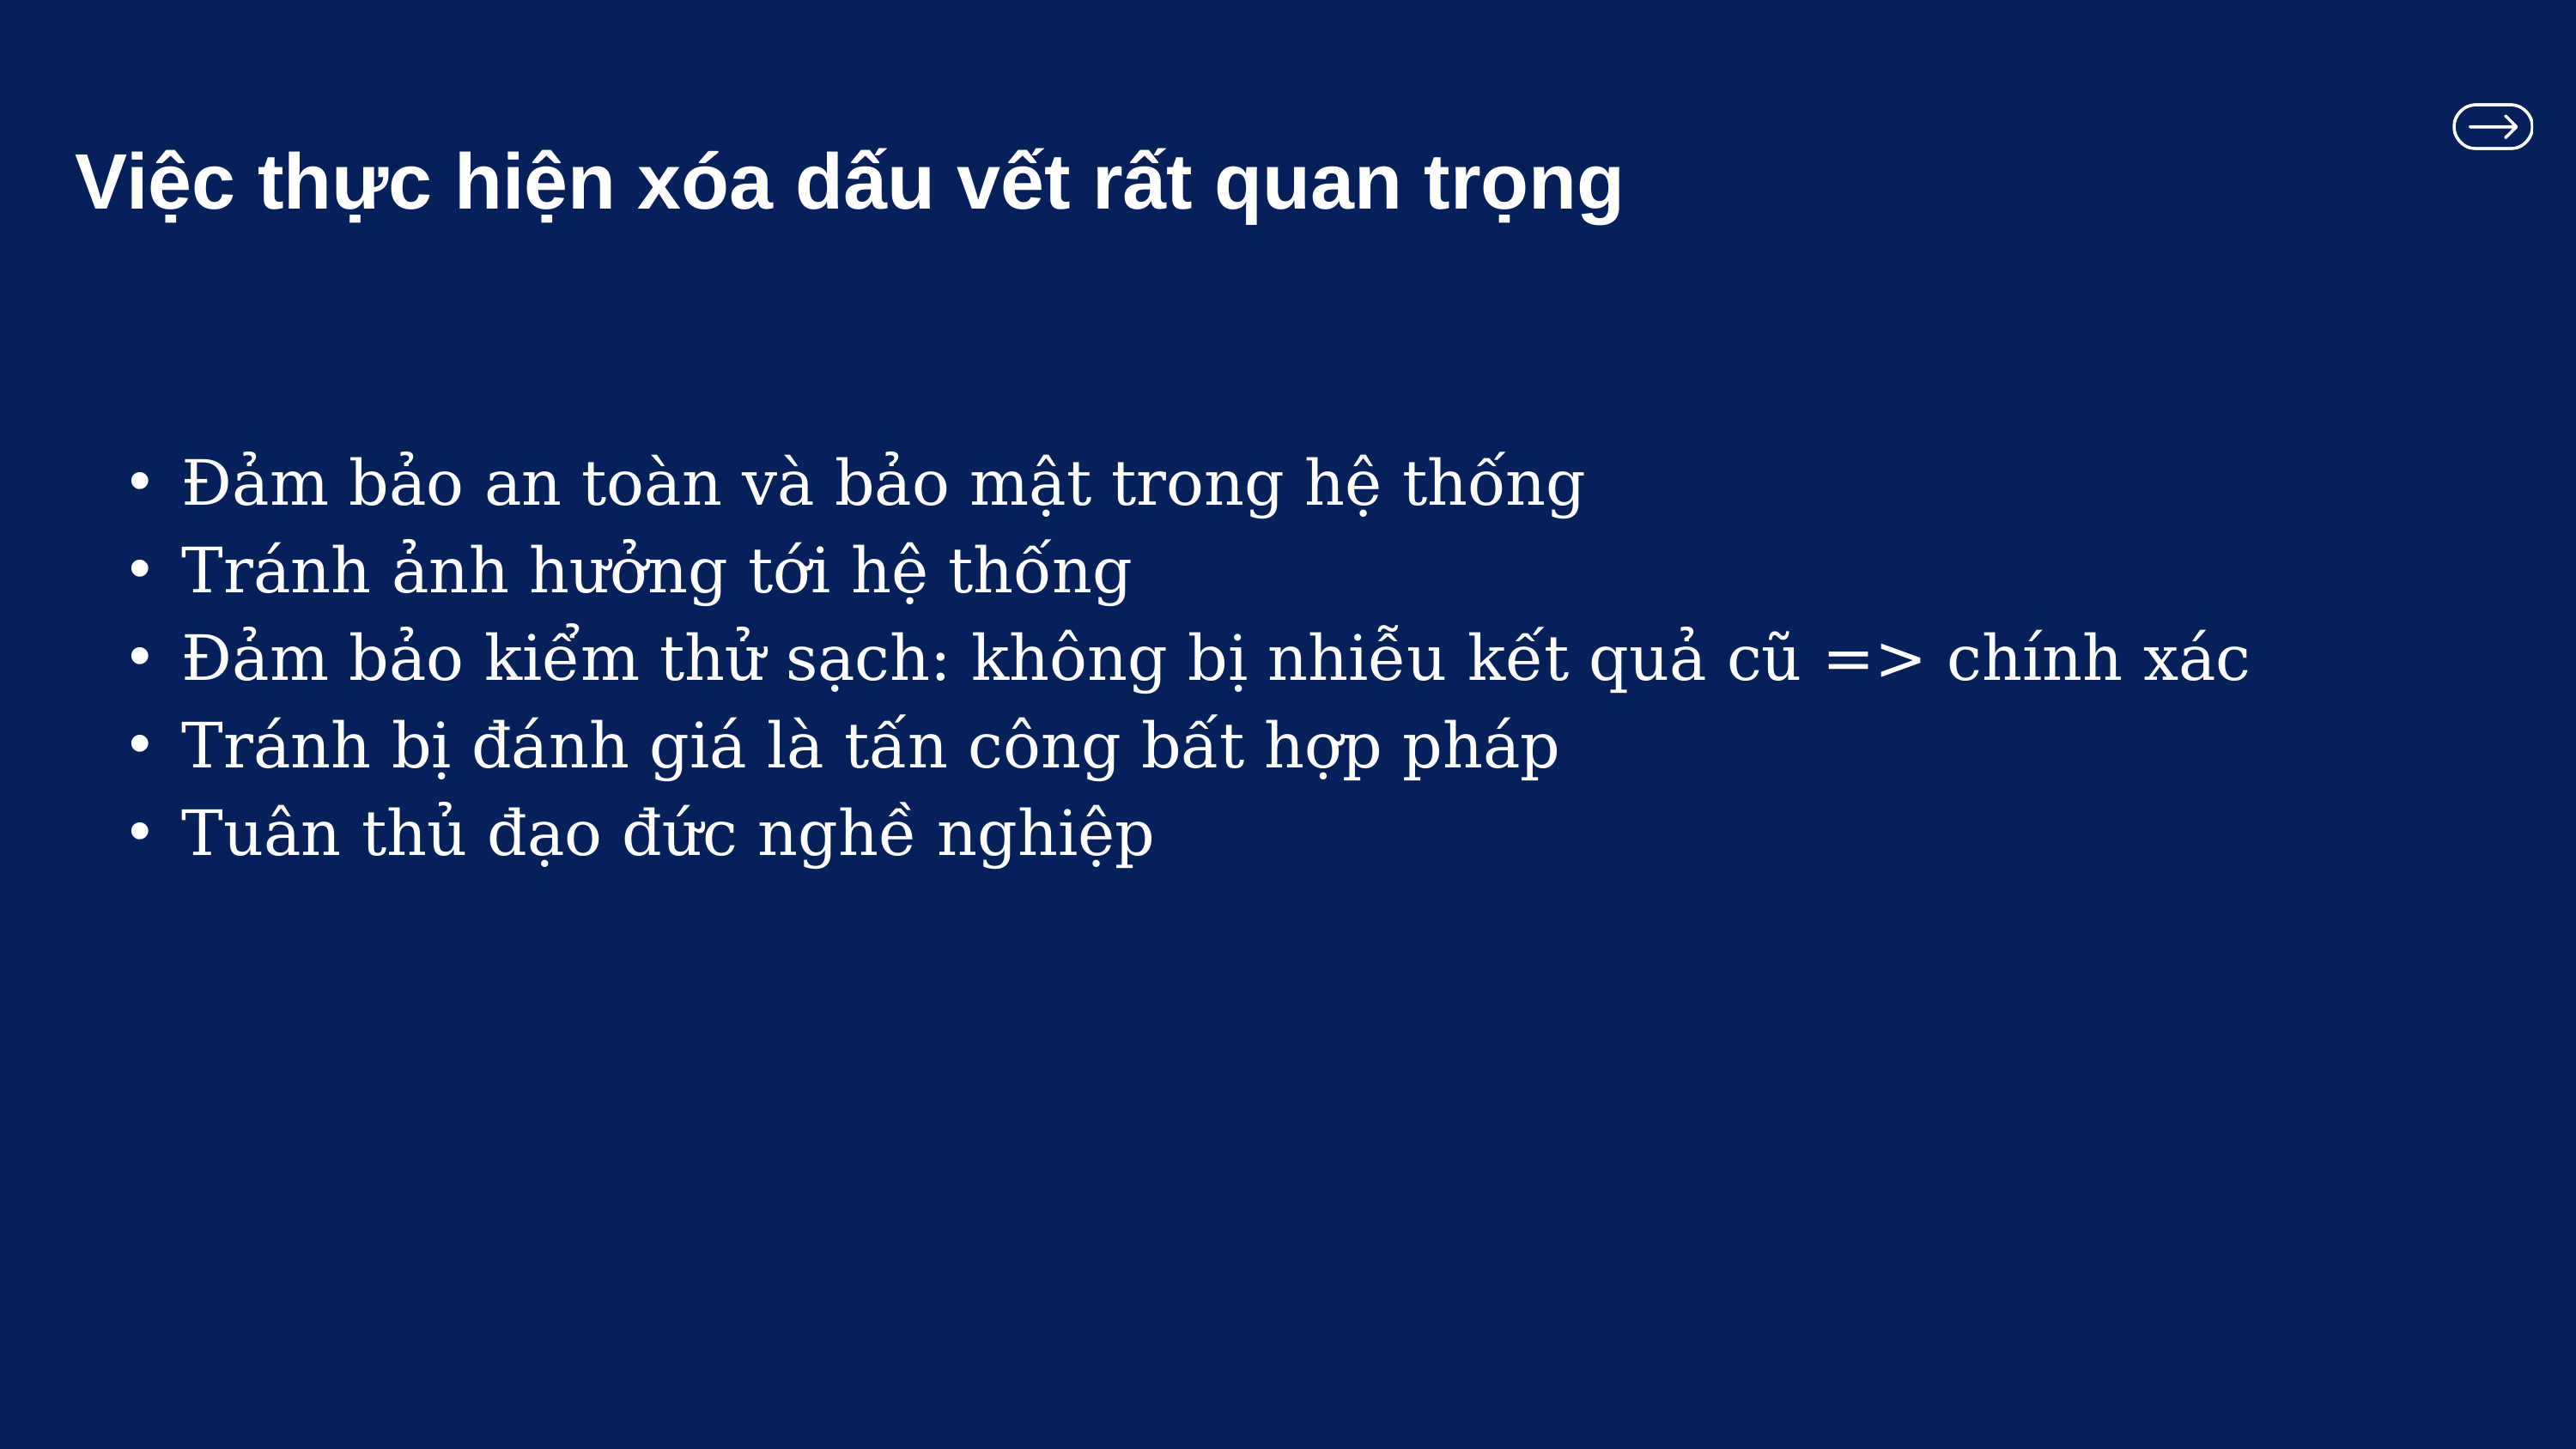

Việc thực hiện xóa dấu vết rất quan trọng
Đảm bảo an toàn và bảo mật trong hệ thống
Tránh ảnh hưởng tới hệ thống
Đảm bảo kiểm thử sạch: không bị nhiễu kết quả cũ => chính xác
Tránh bị đánh giá là tấn công bất hợp pháp
Tuân thủ đạo đức nghề nghiệp